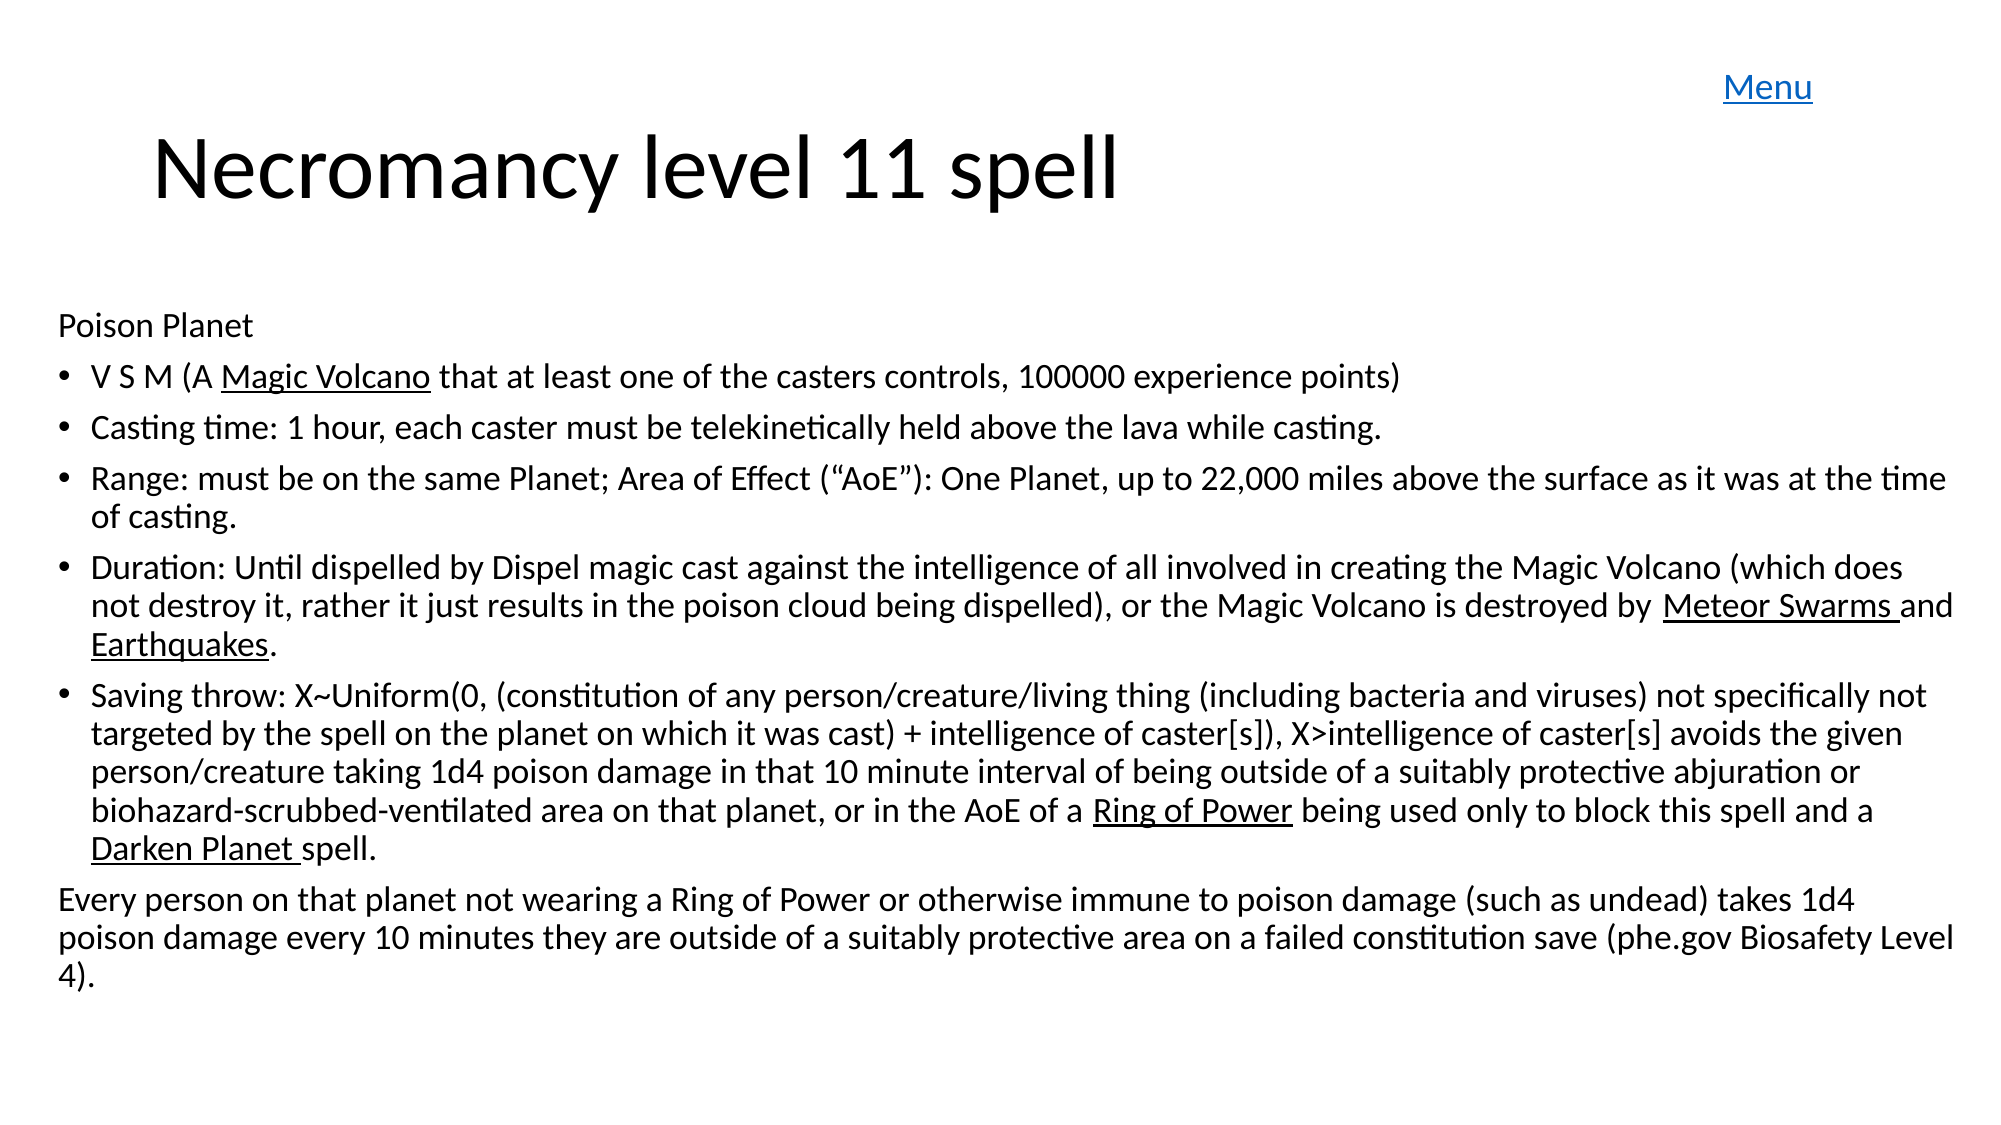

Menu
# Necromancy level 11 spell
Poison Planet
V S M (A Magic Volcano that at least one of the casters controls, 100000 experience points)
Casting time: 1 hour, each caster must be telekinetically held above the lava while casting.
Range: must be on the same Planet; Area of Effect (“AoE”): One Planet, up to 22,000 miles above the surface as it was at the time of casting.
Duration: Until dispelled by Dispel magic cast against the intelligence of all involved in creating the Magic Volcano (which does not destroy it, rather it just results in the poison cloud being dispelled), or the Magic Volcano is destroyed by Meteor Swarms and Earthquakes.
Saving throw: X~Uniform(0, (constitution of any person/creature/living thing (including bacteria and viruses) not specifically not targeted by the spell on the planet on which it was cast) + intelligence of caster[s]), X>intelligence of caster[s] avoids the given person/creature taking 1d4 poison damage in that 10 minute interval of being outside of a suitably protective abjuration or biohazard-scrubbed-ventilated area on that planet, or in the AoE of a Ring of Power being used only to block this spell and a Darken Planet spell.
Every person on that planet not wearing a Ring of Power or otherwise immune to poison damage (such as undead) takes 1d4 poison damage every 10 minutes they are outside of a suitably protective area on a failed constitution save (phe.gov Biosafety Level 4).